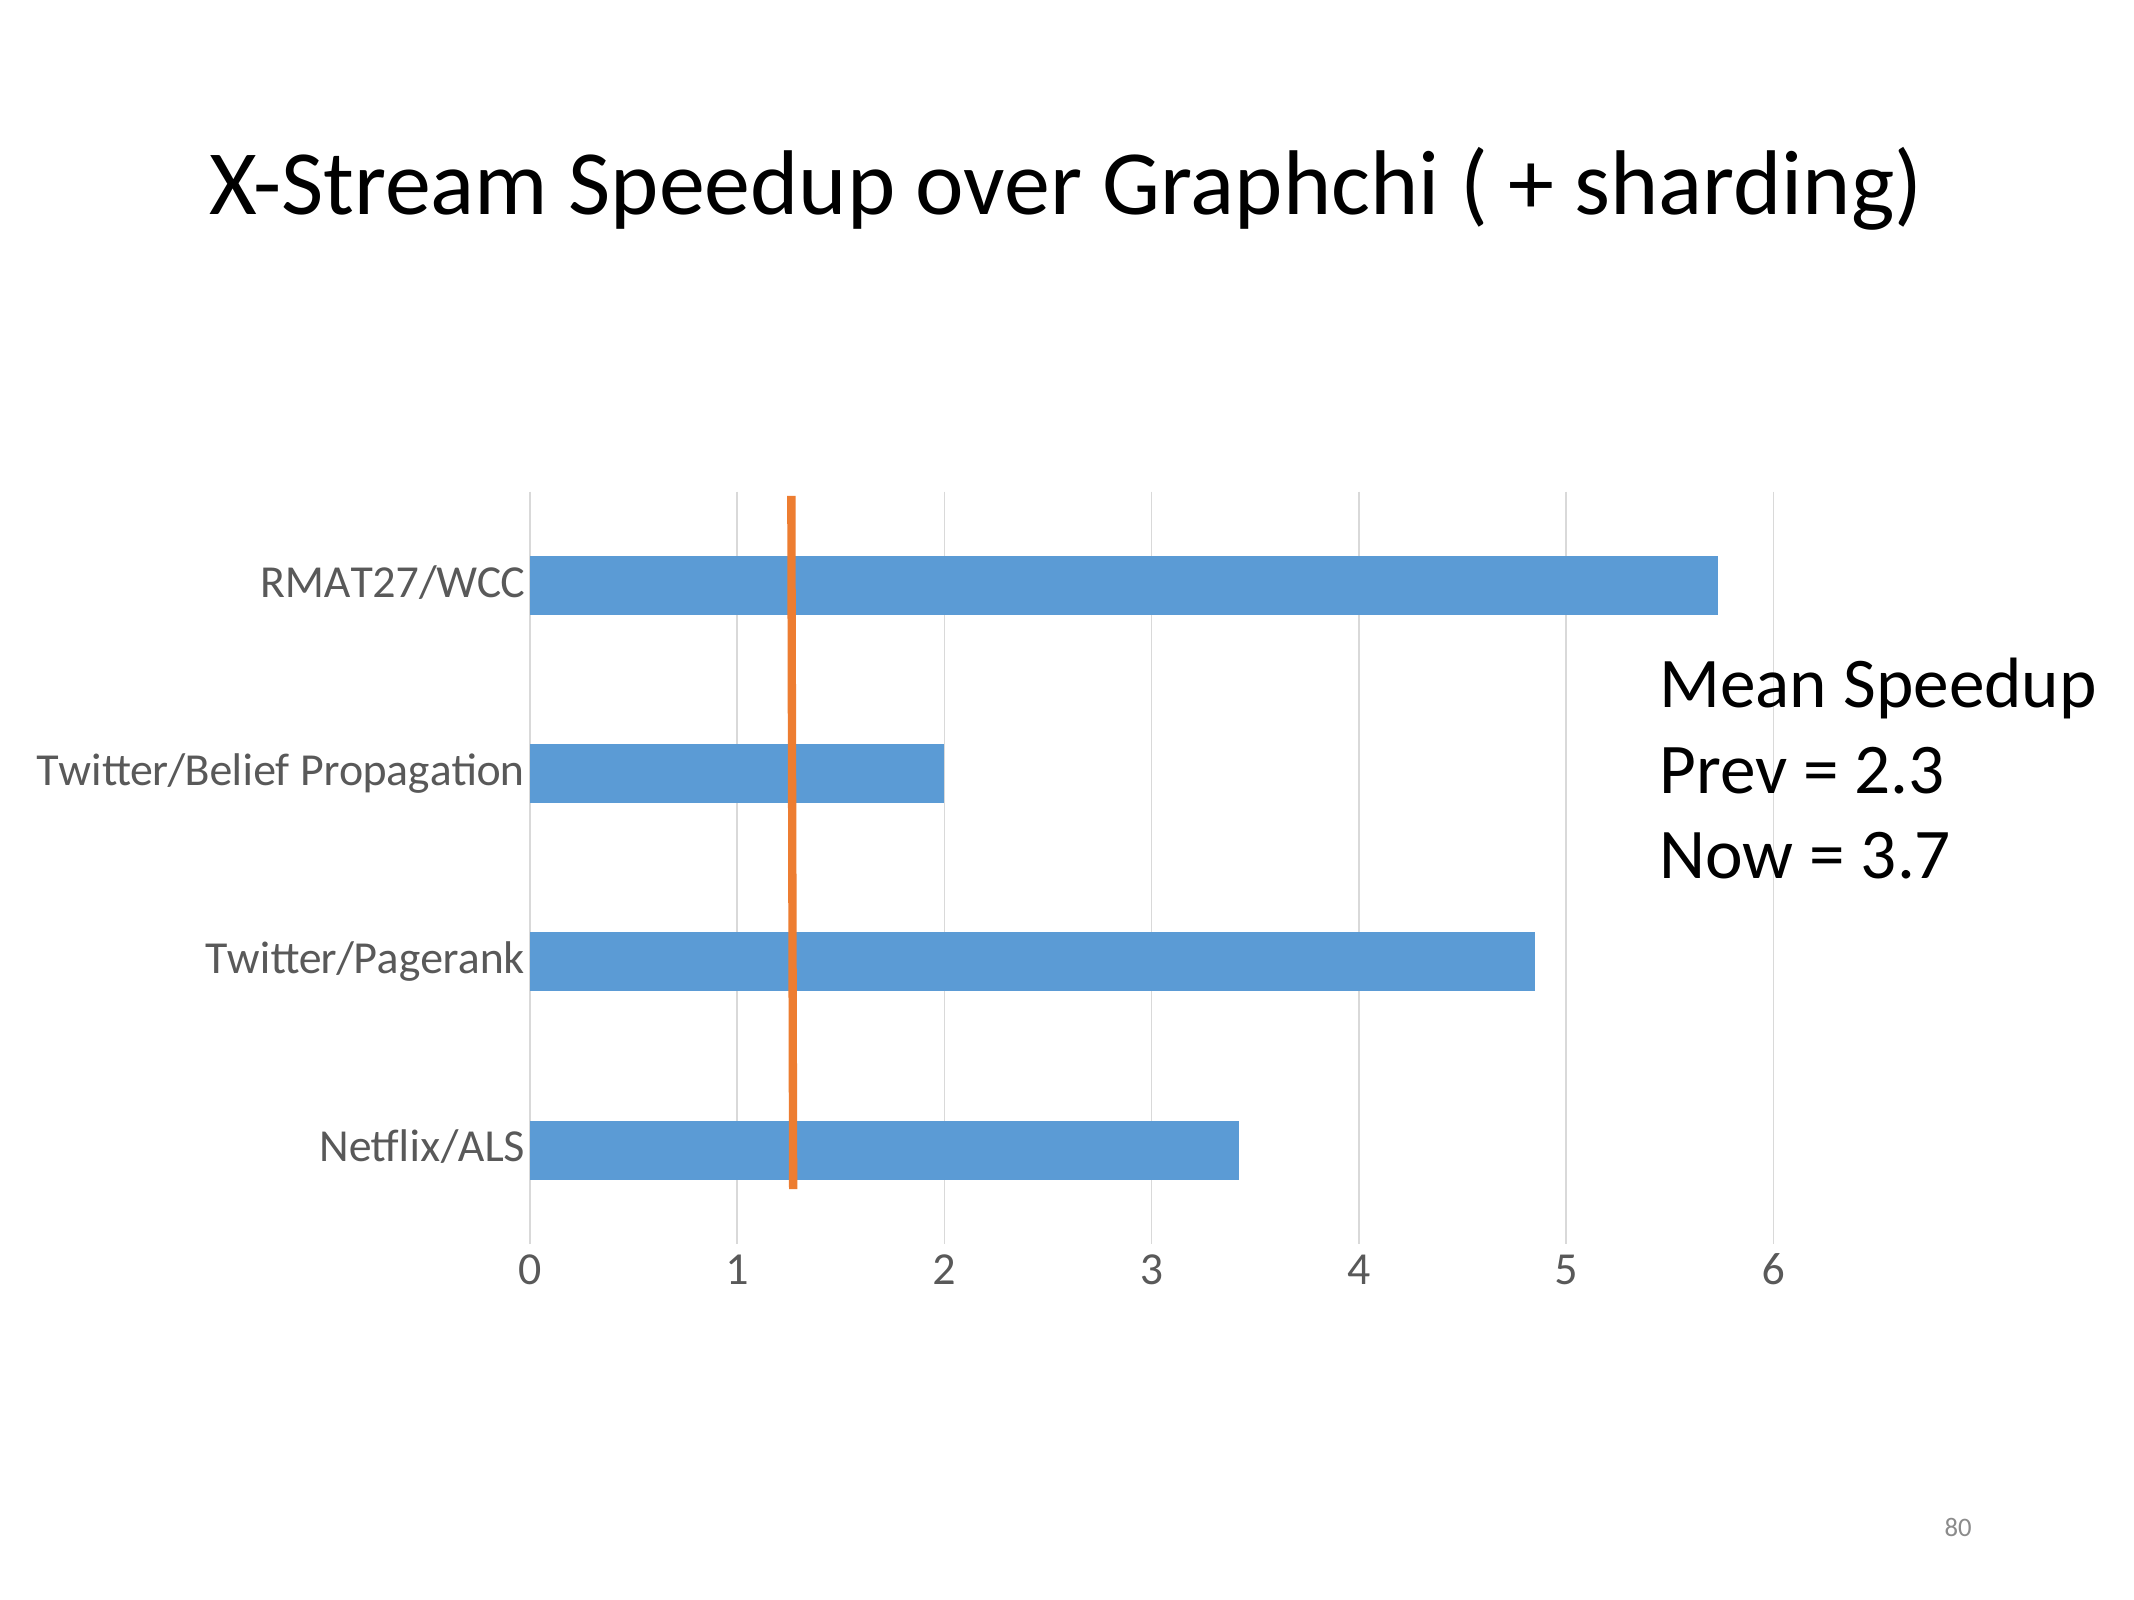

# X-Stream Speedup over Graphchi ( + sharding)

### Chart

| Category | 1.807140996 |
|---|---|
| Netflix/ALS | 3.419468334636432 |
| Twitter/Pagerank | 4.84805191538597 |
| Twitter/Belief Propagation | 2.000090034663346 |
| RMAT27/WCC | 5.734717416378316 |
Mean Speedup
Prev = 2.3
Now = 3.7
80